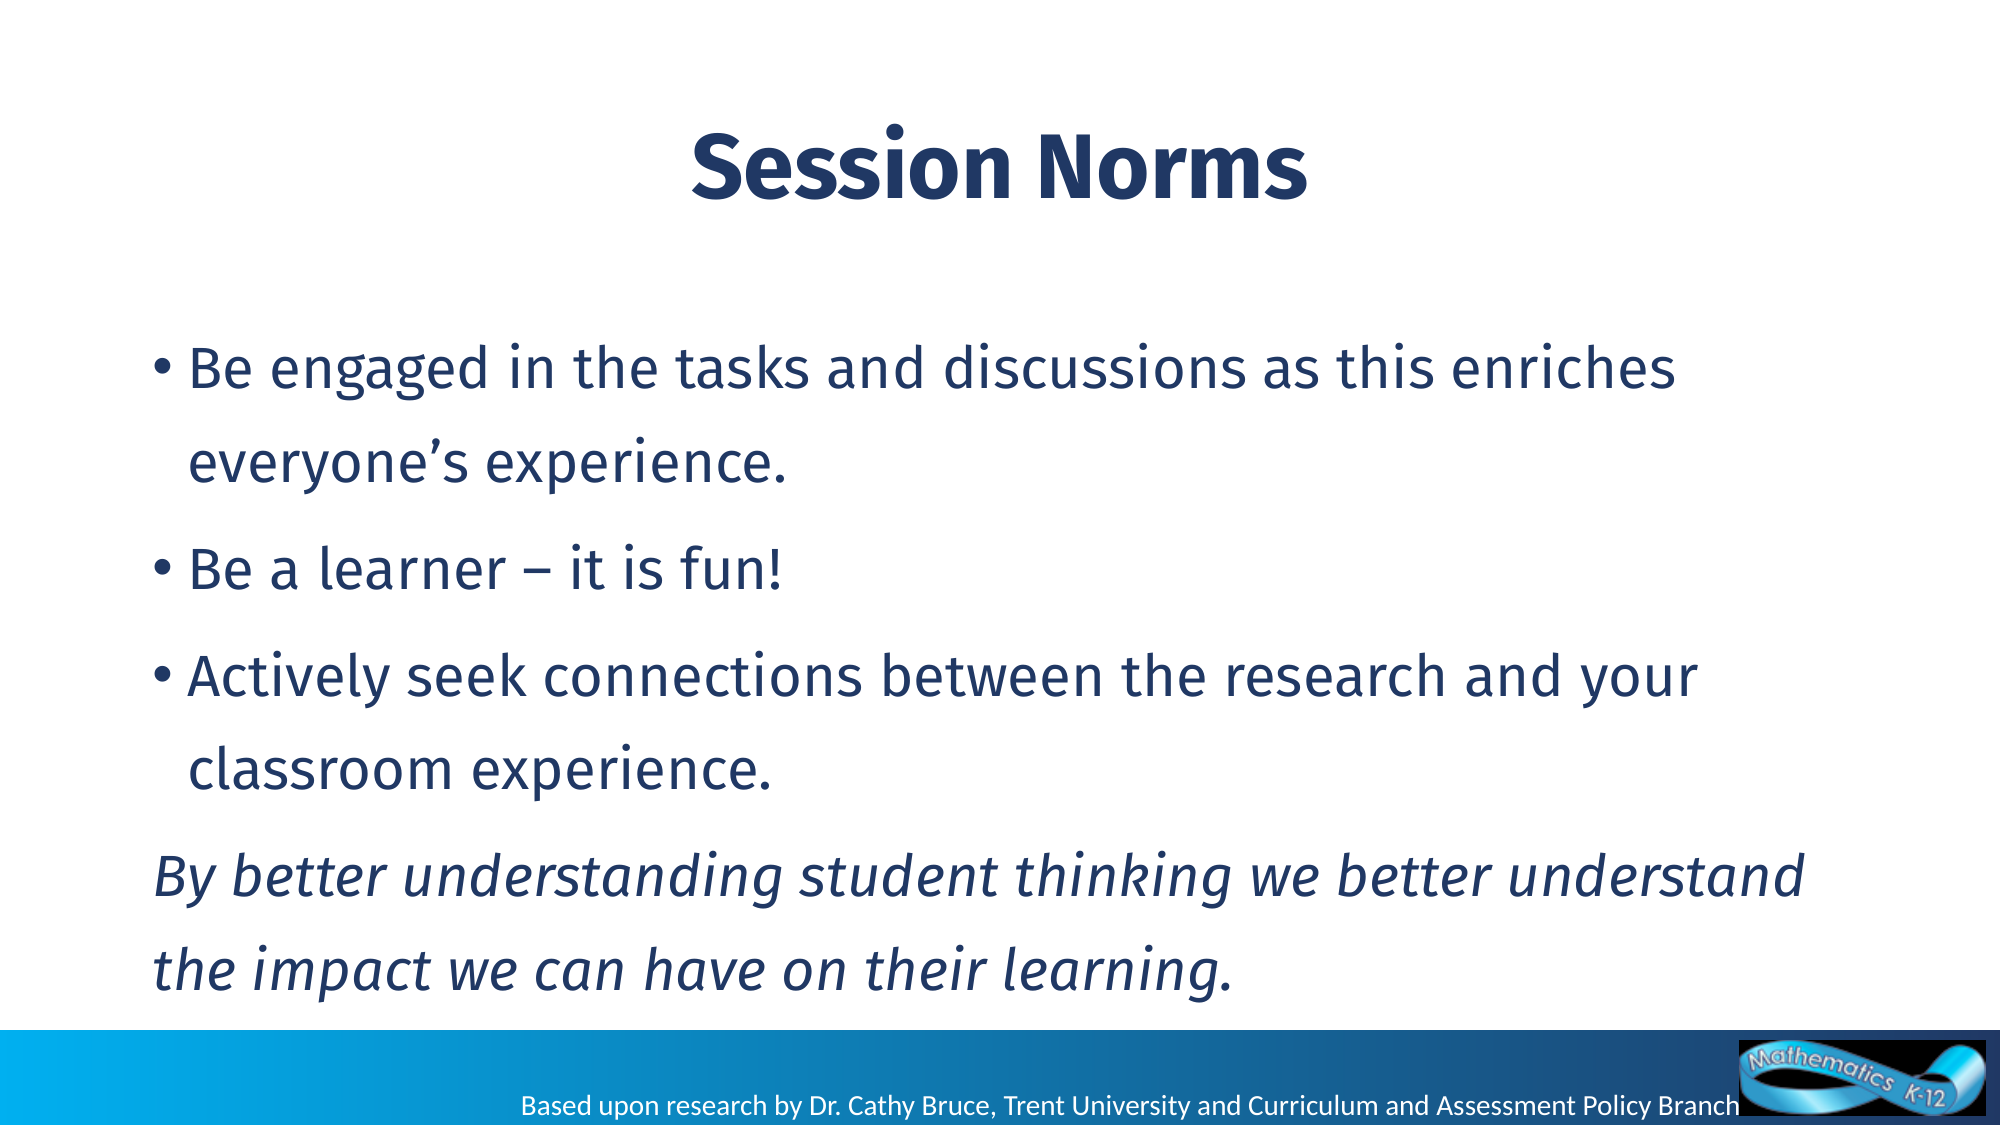

# Session Norms
Be engaged in the tasks and discussions as this enriches everyone’s experience.
Be a learner – it is fun!
Actively seek connections between the research and your classroom experience.
By better understanding student thinking we better understand the impact we can have on their learning.